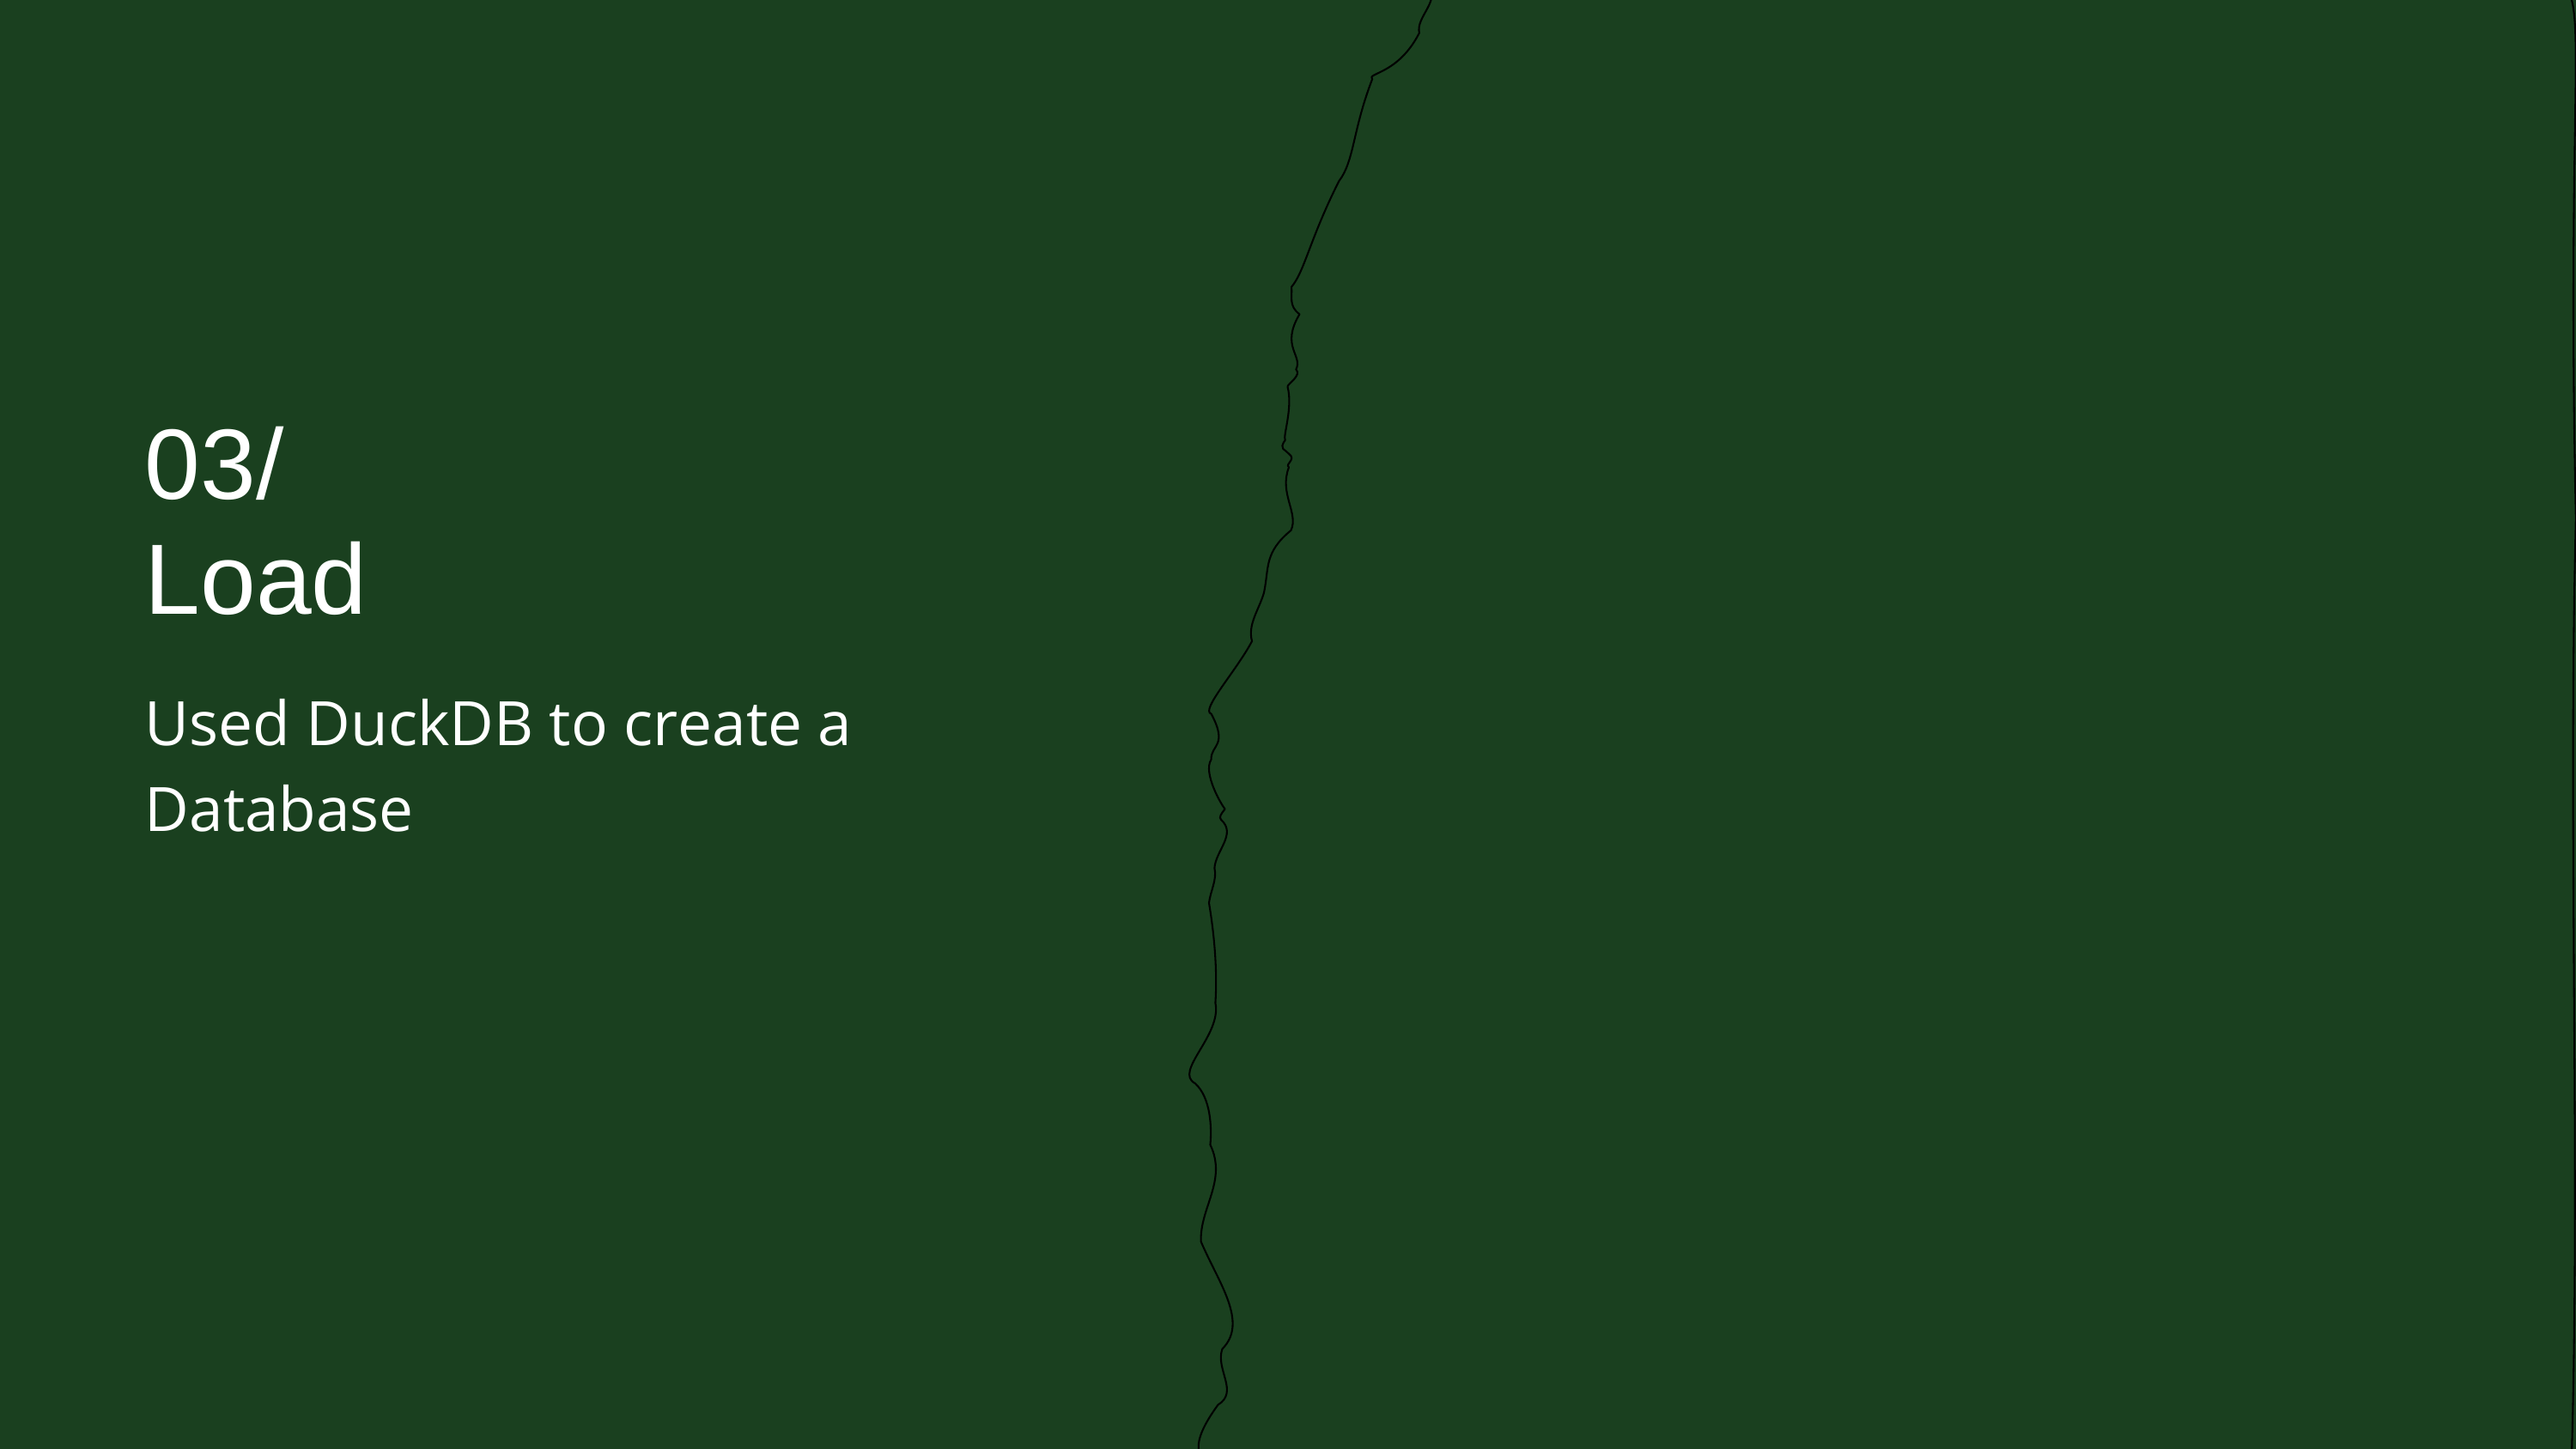

03/
Load
Used DuckDB to create a Database